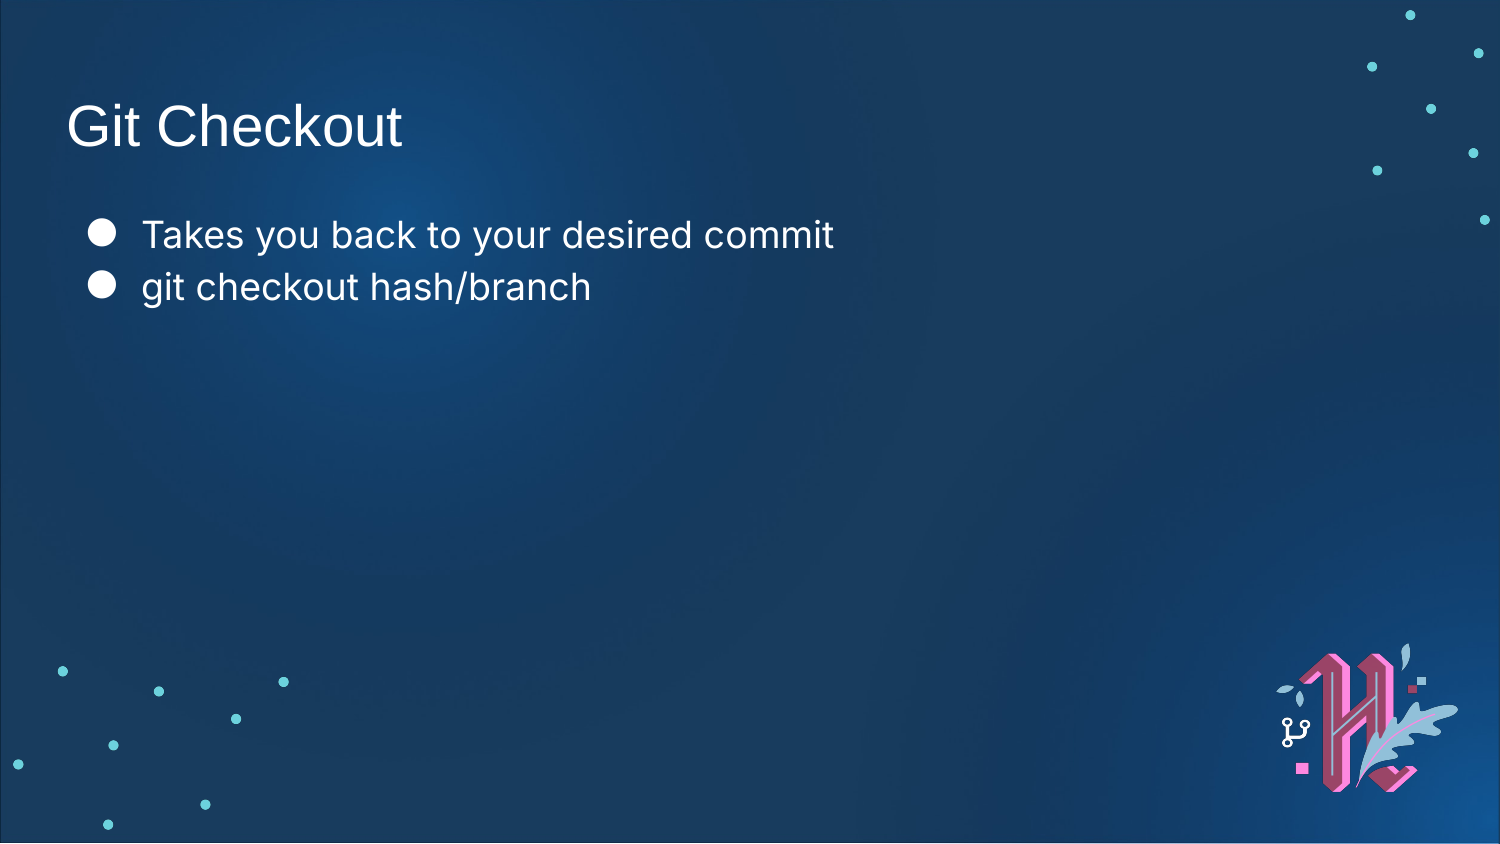

# Git Checkout
Takes you back to your desired commit
git checkout hash/branch